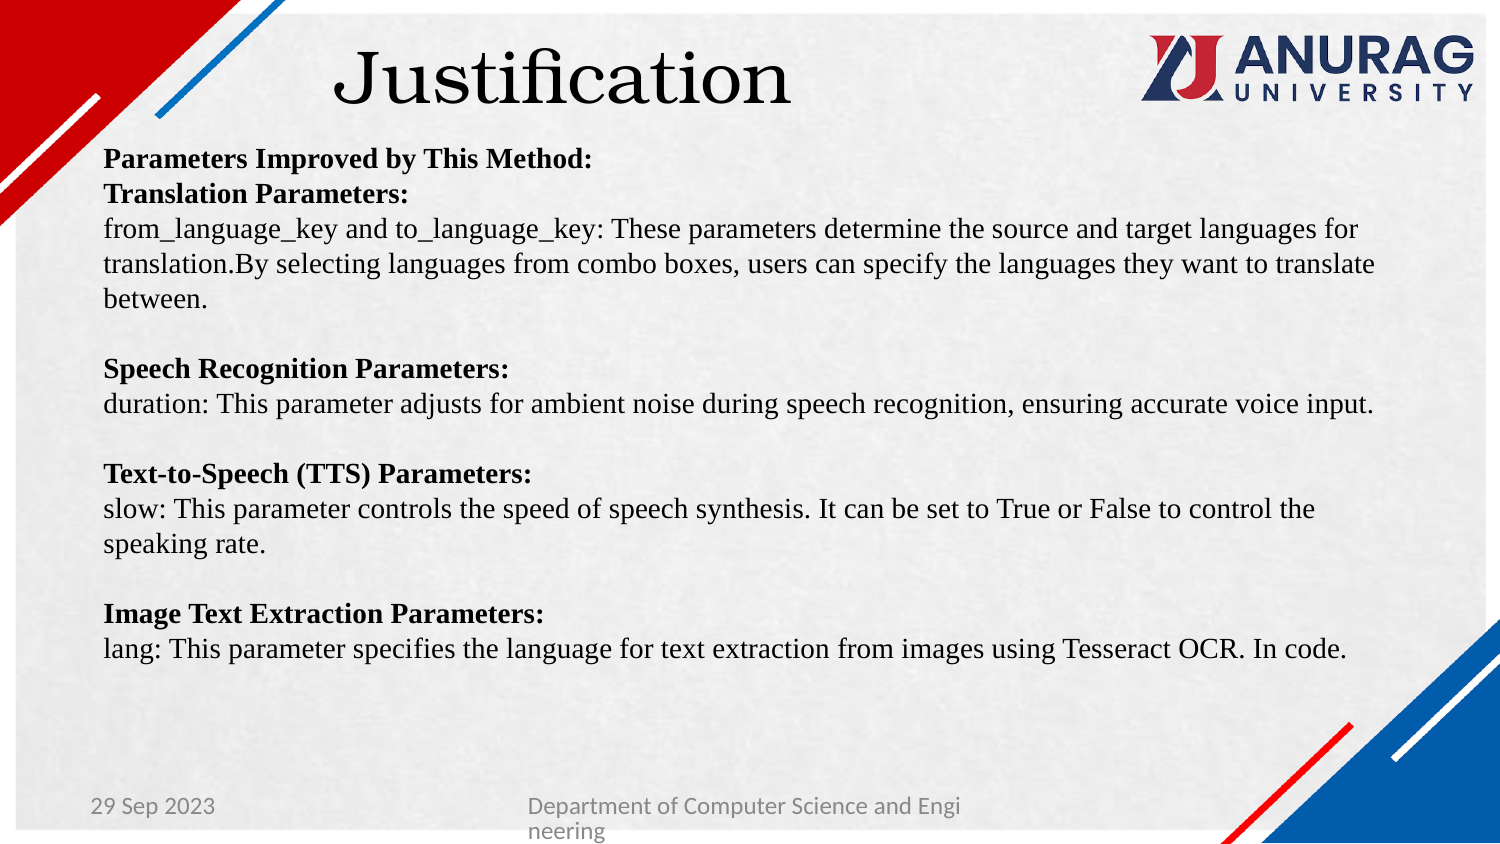

# Justification
Parameters Improved by This Method:
Translation Parameters:
from_language_key and to_language_key: These parameters determine the source and target languages for
translation.By selecting languages from combo boxes, users can specify the languages they want to translate
between.

Speech Recognition Parameters:
duration: This parameter adjusts for ambient noise during speech recognition, ensuring accurate voice input.

Text-to-Speech (TTS) Parameters:
slow: This parameter controls the speed of speech synthesis. It can be set to True or False to control the
speaking rate.

Image Text Extraction Parameters:
lang: This parameter specifies the language for text extraction from images using Tesseract OCR. In code.

29 Sep 2023
Department of Computer Science and Engineering
15